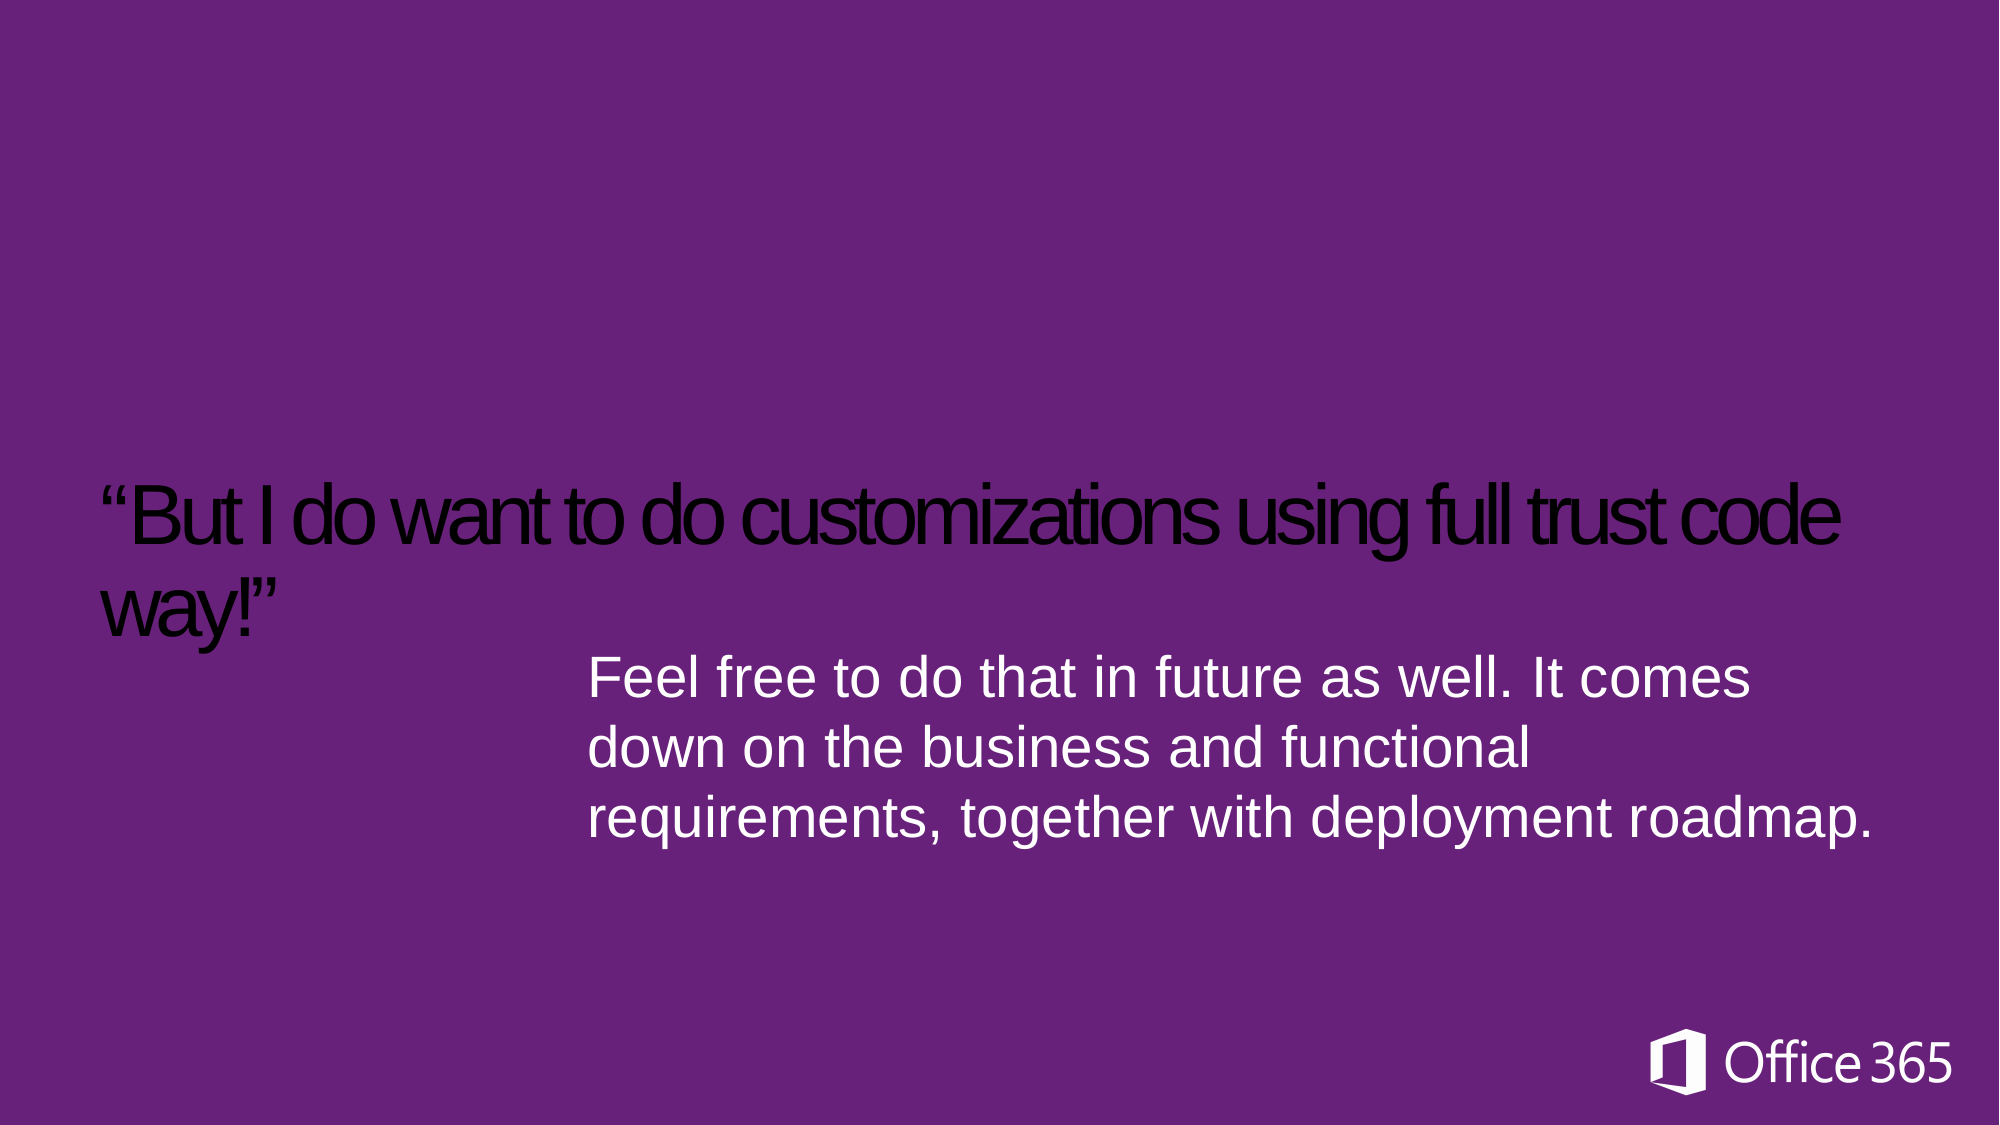

# “But I do want to do customizations using full trust code way!”
Feel free to do that in future as well. It comes down on the business and functional requirements, together with deployment roadmap.